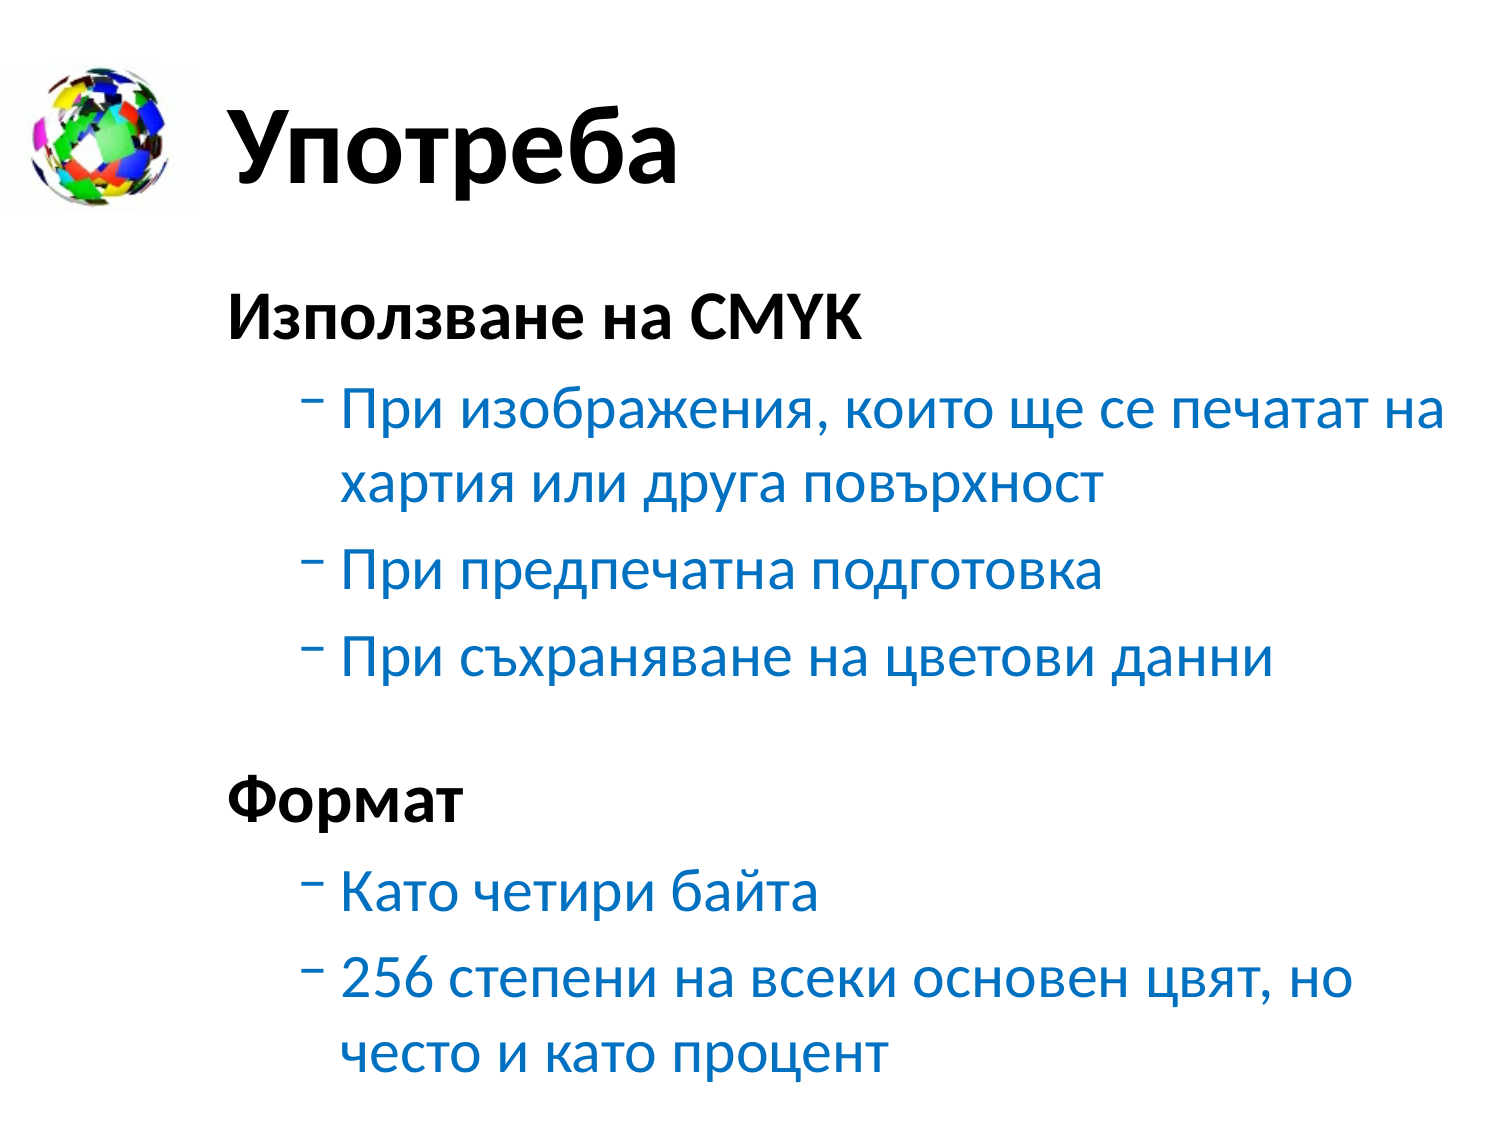

# Употреба
Използване на CMYK
При изображения, които ще се печатат на хартия или друга повърхност
При предпечатна подготовка
При съхраняване на цветови данни

Формат
Като четири байта
256 степени на всеки основен цвят, но често и като процент